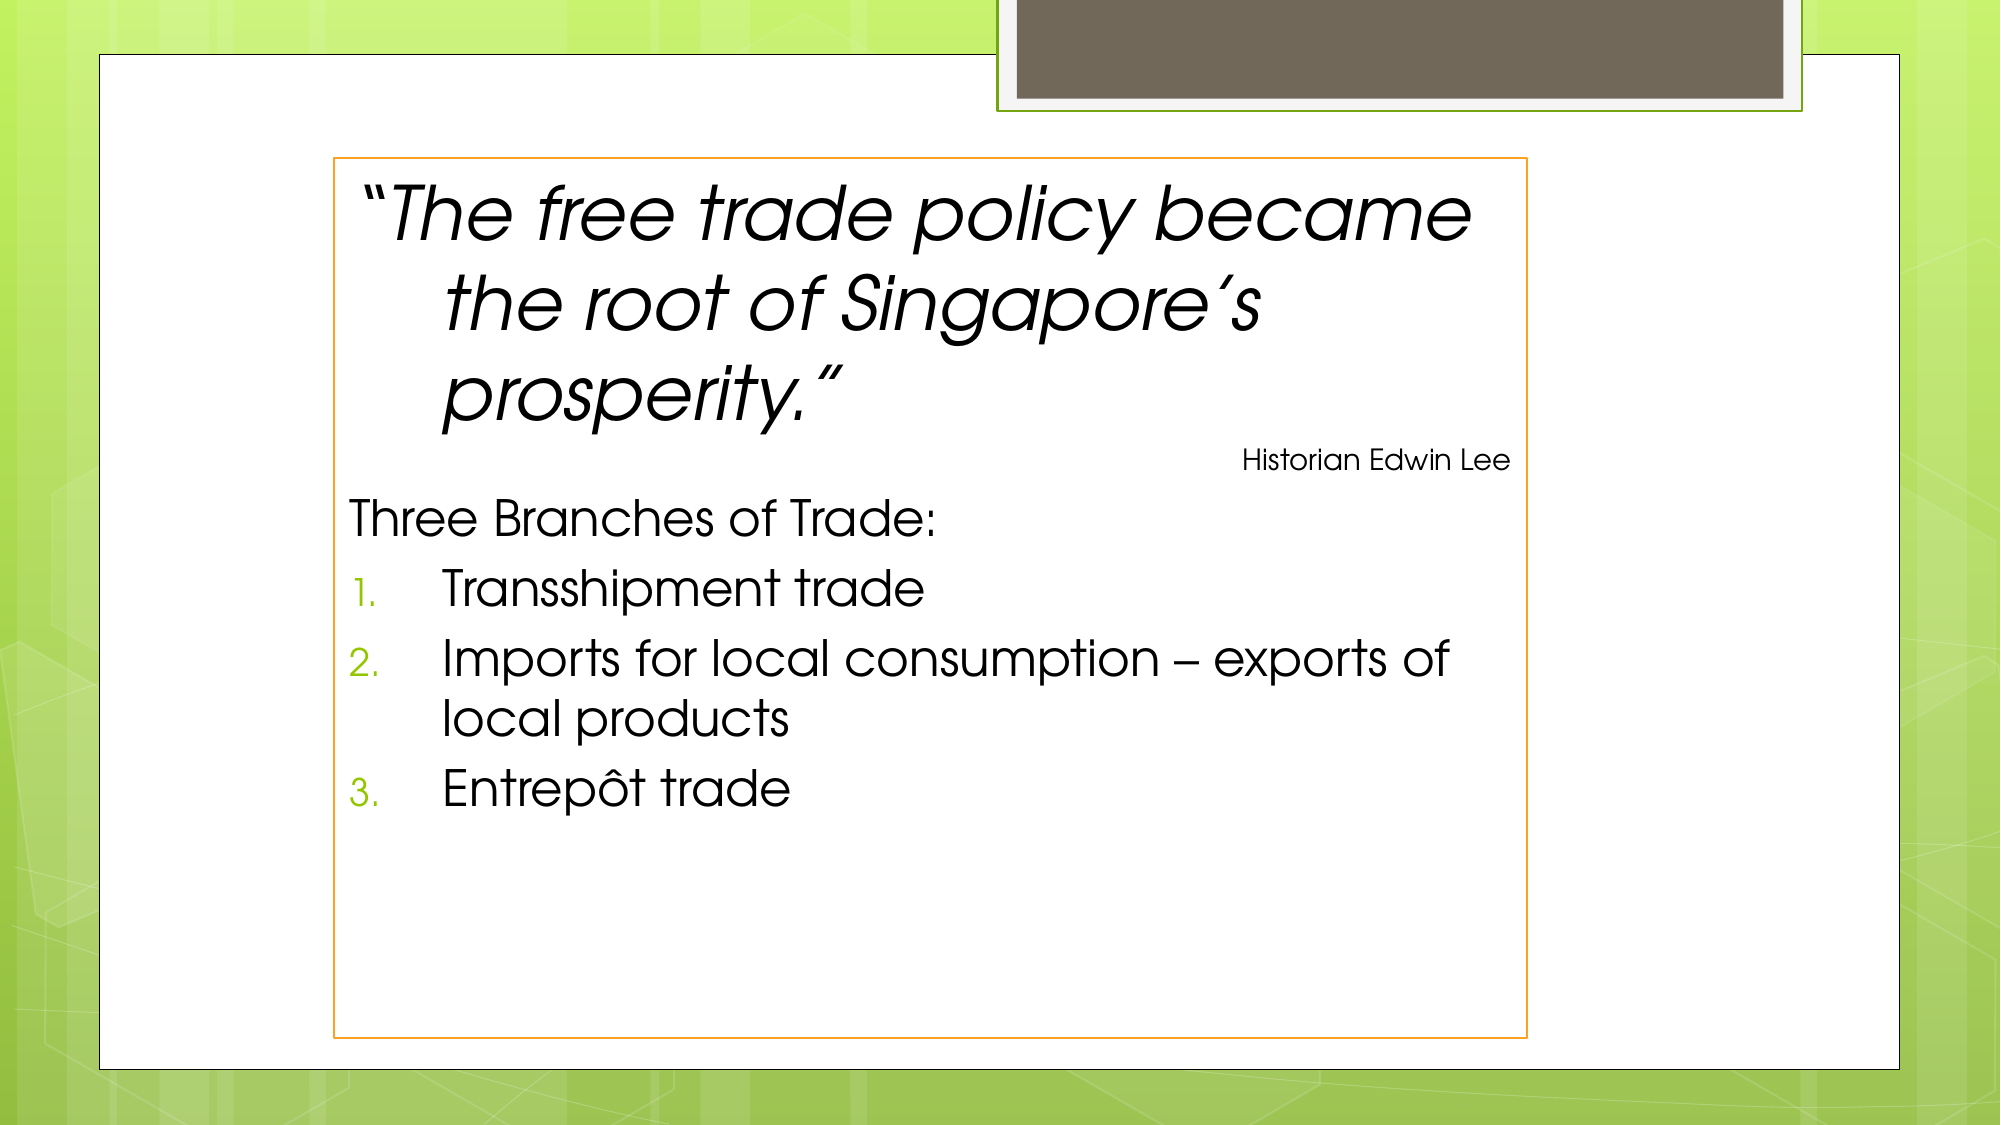

“The free trade policy became the root of Singapore’s prosperity.”
Historian Edwin Lee
Three Branches of Trade:
Transshipment trade
Imports for local consumption – exports of local products
Entrepôt trade